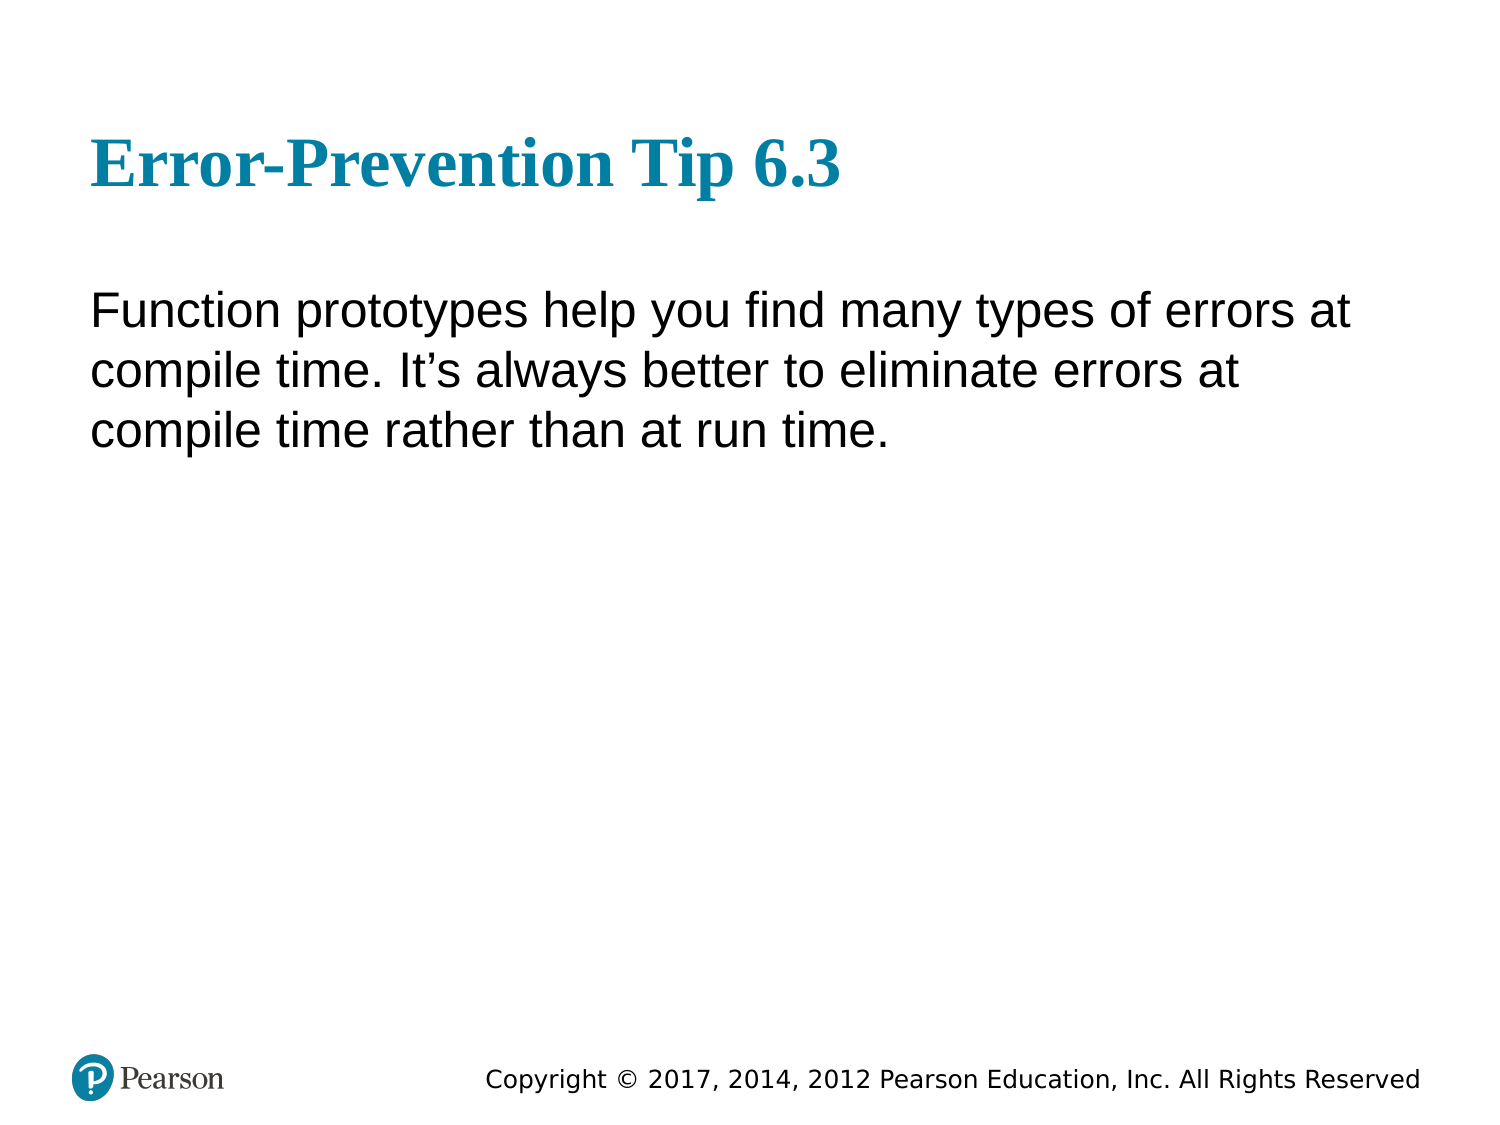

# Error-Prevention Tip 6.3
Function prototypes help you find many types of errors at compile time. It’s always better to eliminate errors at compile time rather than at run time.